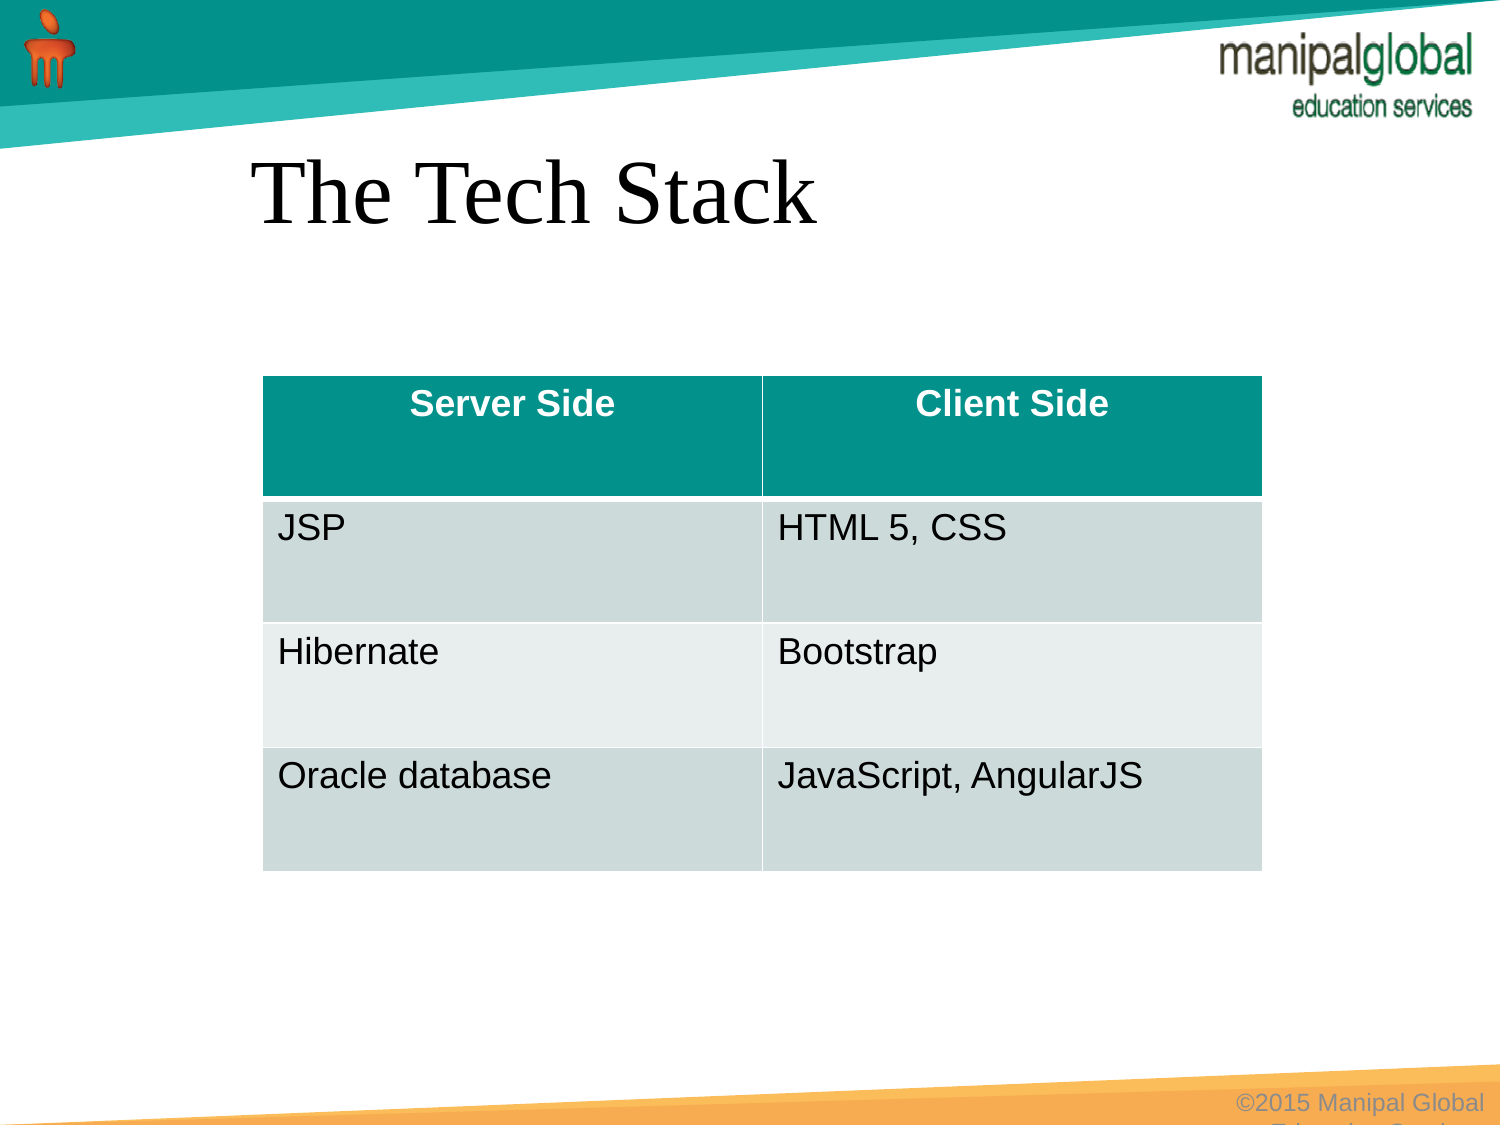

# The Tech Stack
| Server Side | Client Side |
| --- | --- |
| JSP | HTML 5, CSS |
| Hibernate | Bootstrap |
| Oracle database | JavaScript, AngularJS |